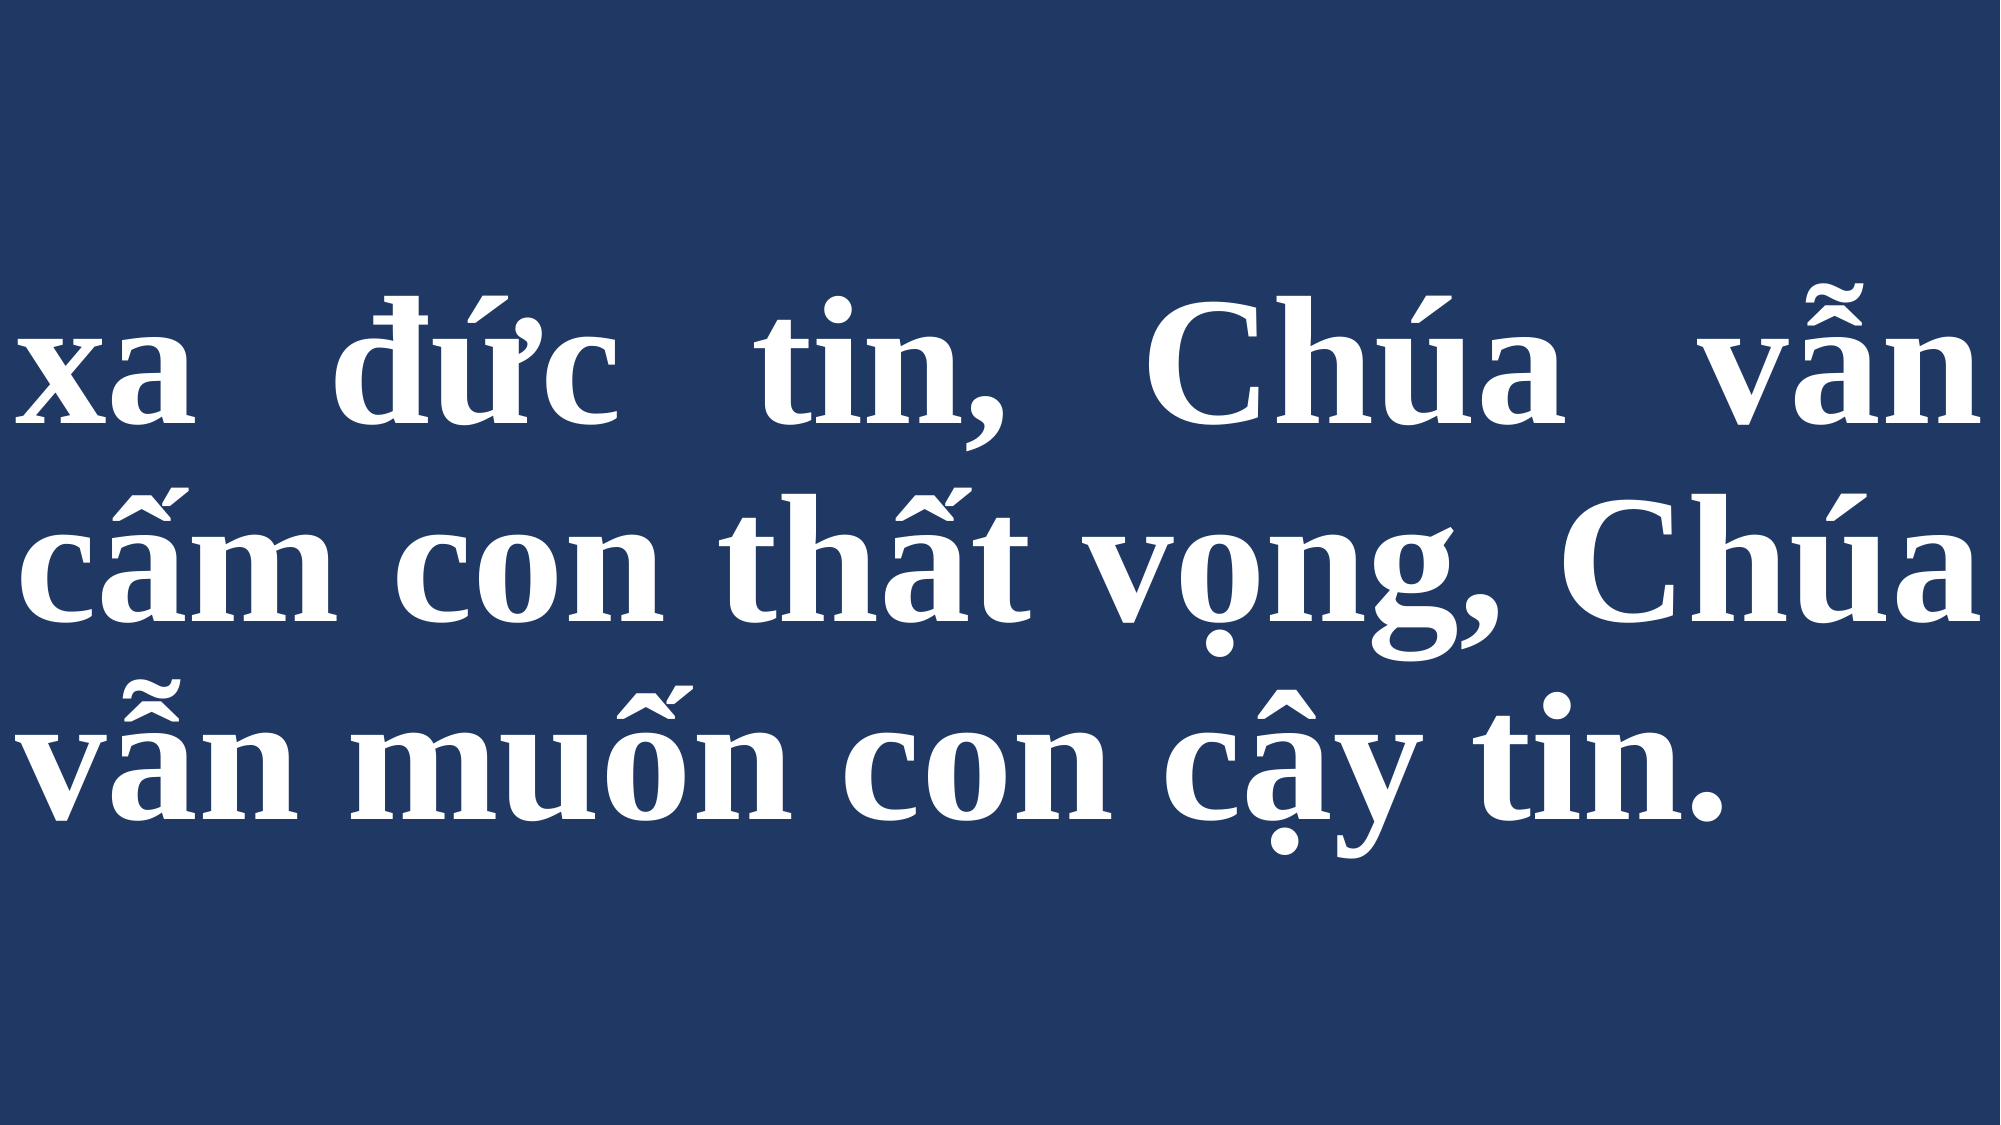

# xa đức tin, Chúa vẫn cấm con thất vọng, Chúa vẫn muốn con cậy tin.